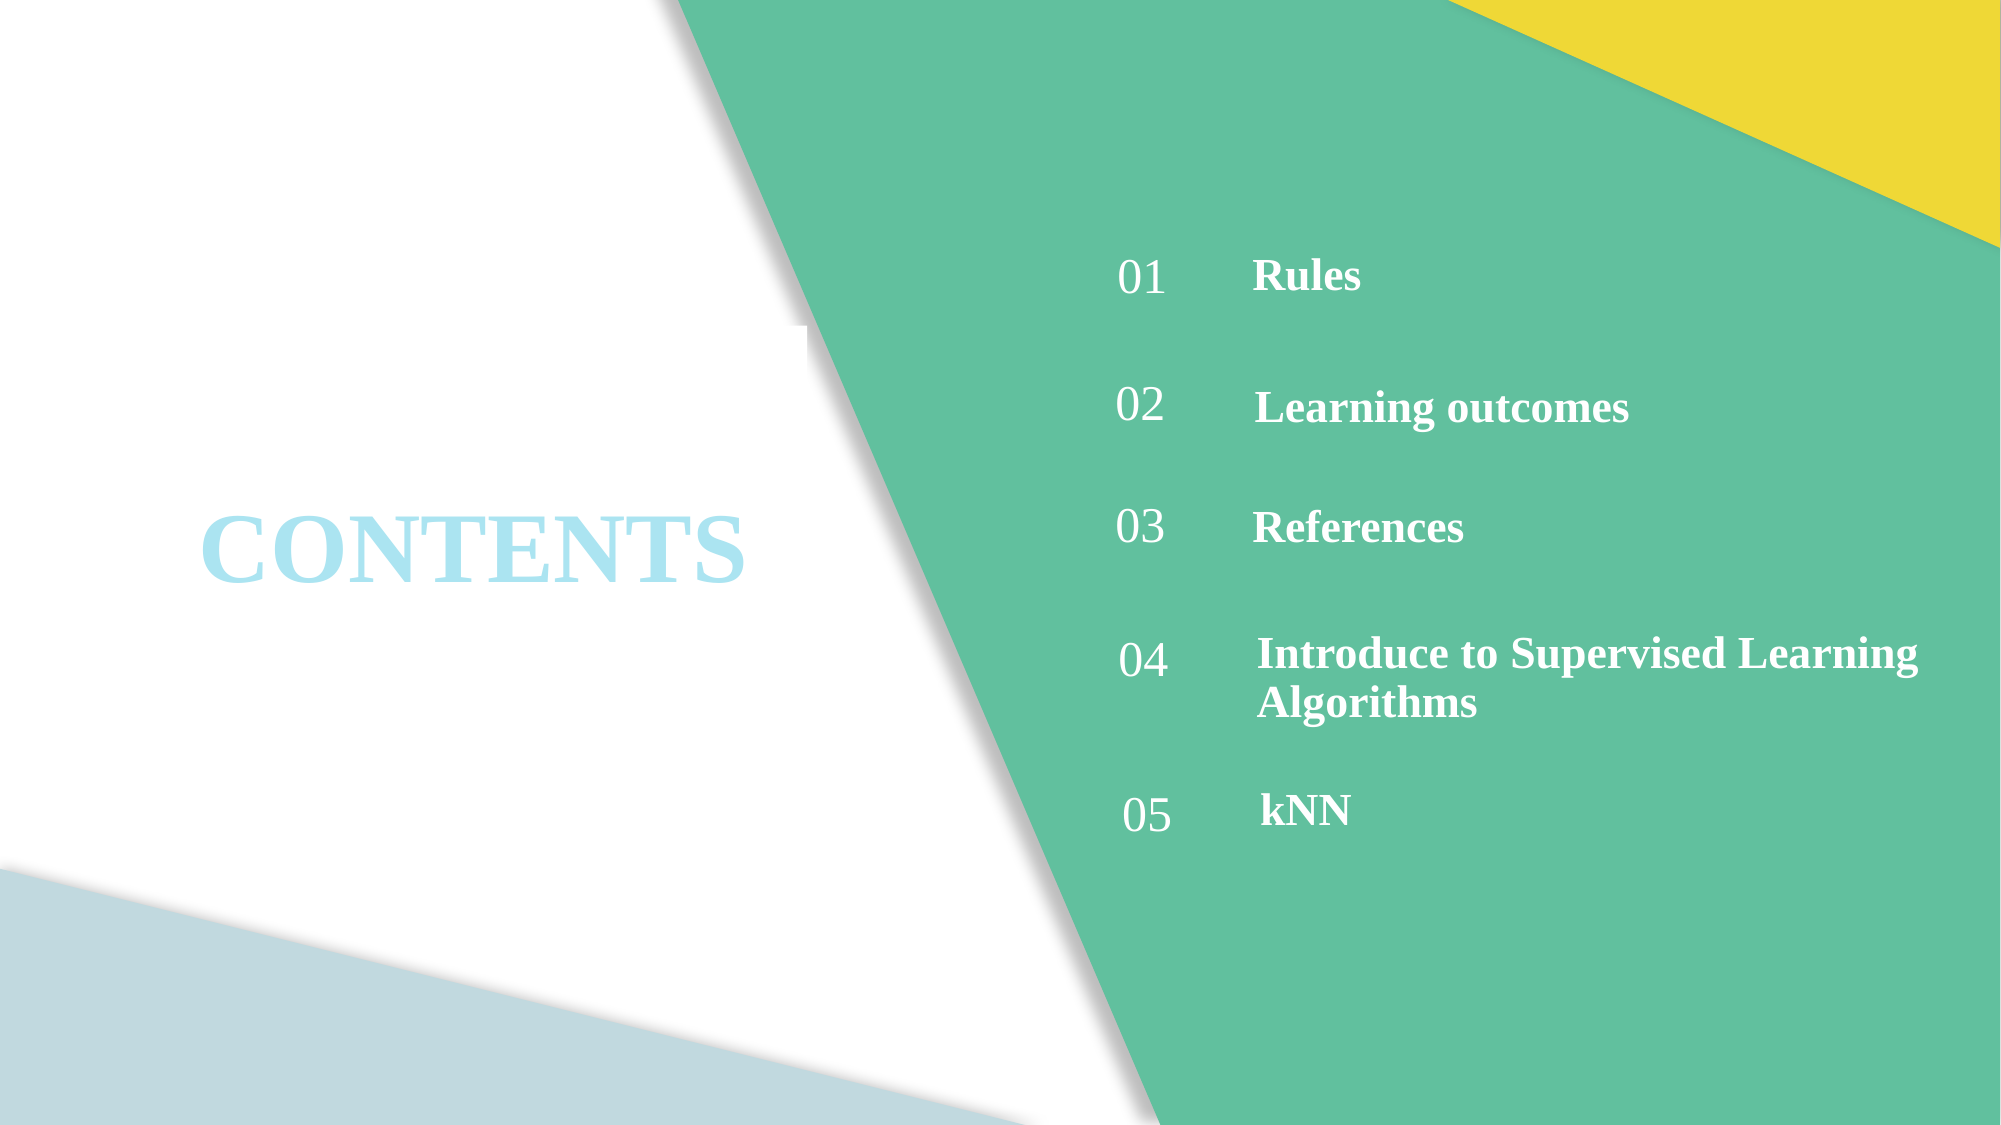

01
Rules
CONTENTS
02
Learning outcomes
03
References
04
Introduce to Supervised Learning Algorithms
05
kNN